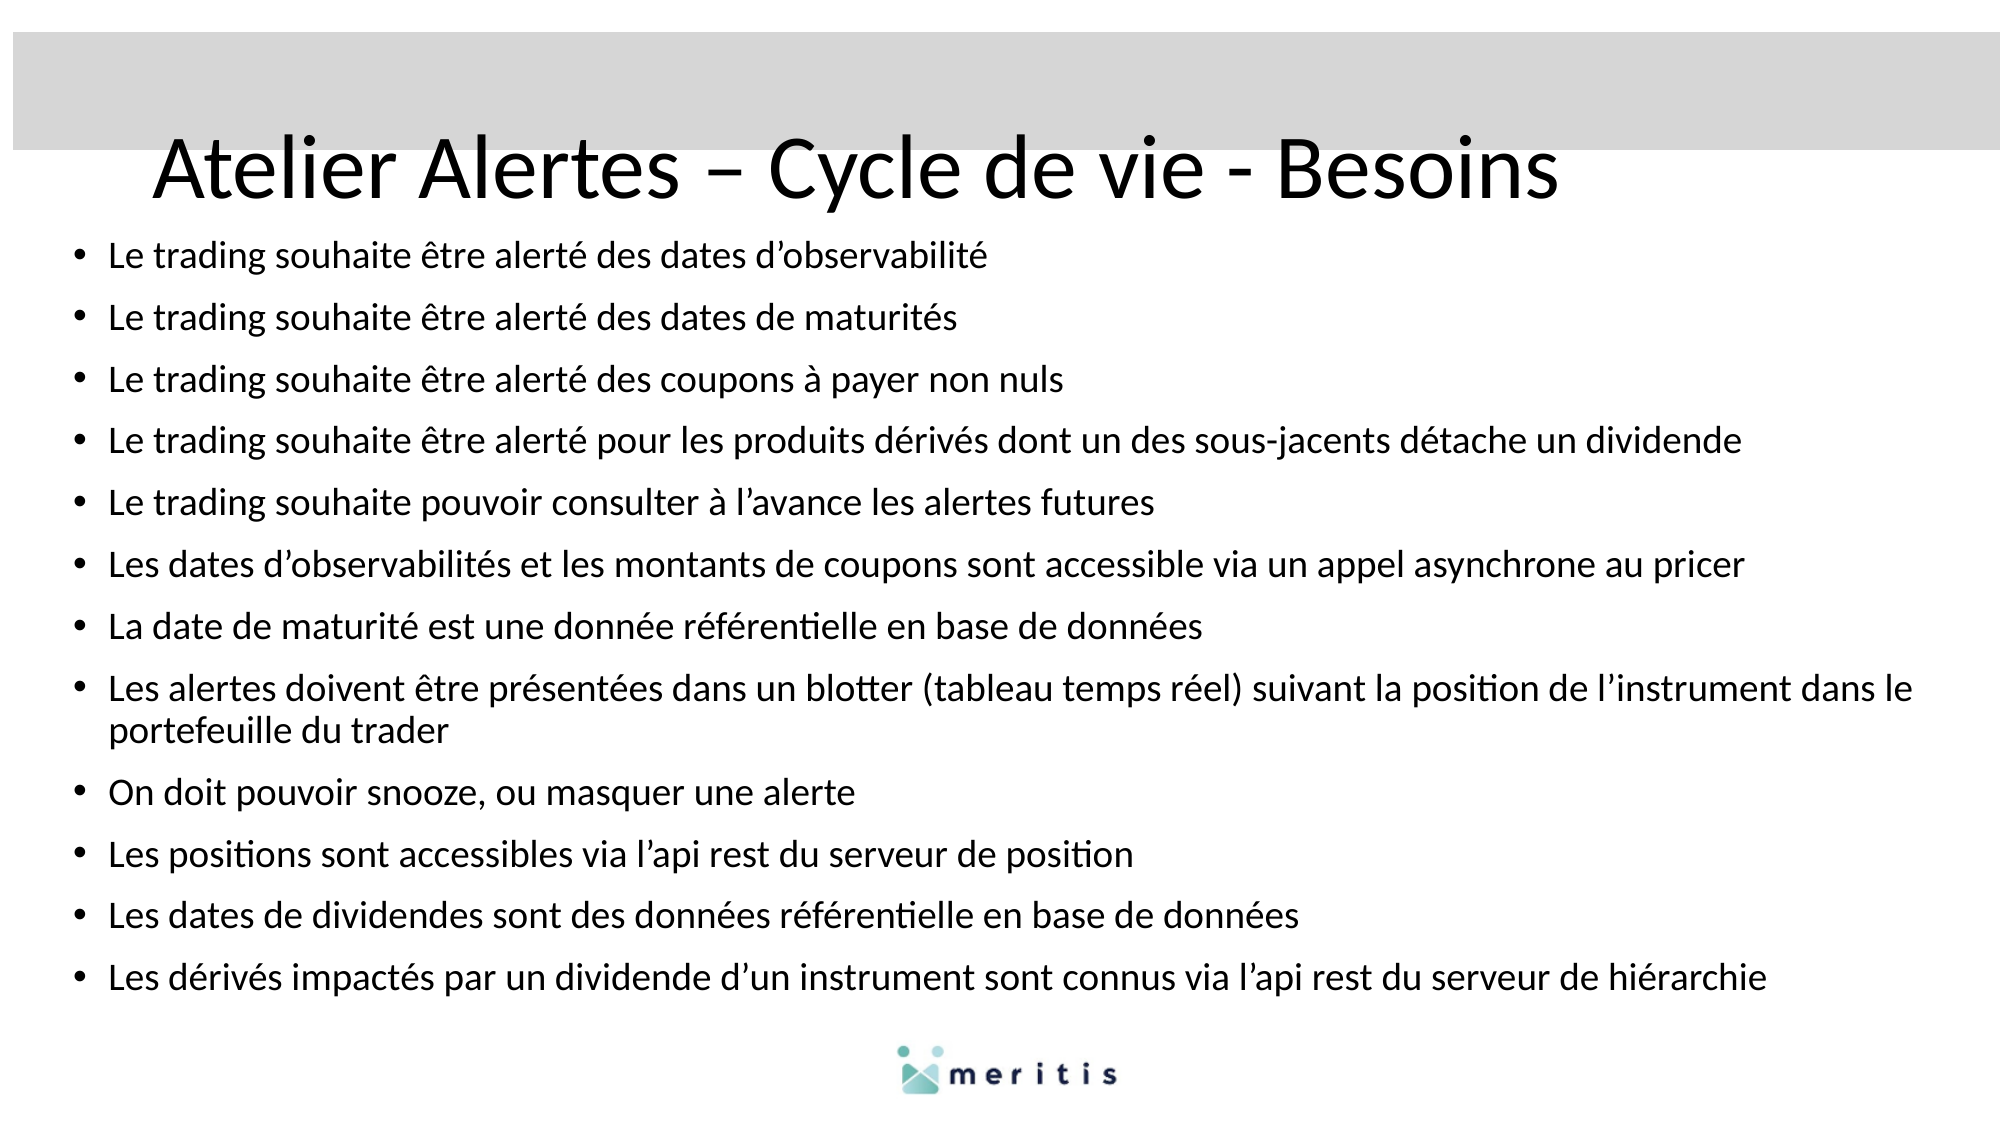

# Atelier Alertes – Cycle de vie - Besoins
Le trading souhaite être alerté des dates d’observabilité
Le trading souhaite être alerté des dates de maturités
Le trading souhaite être alerté des coupons à payer non nuls
Le trading souhaite être alerté pour les produits dérivés dont un des sous-jacents détache un dividende
Le trading souhaite pouvoir consulter à l’avance les alertes futures
Les dates d’observabilités et les montants de coupons sont accessible via un appel asynchrone au pricer
La date de maturité est une donnée référentielle en base de données
Les alertes doivent être présentées dans un blotter (tableau temps réel) suivant la position de l’instrument dans le portefeuille du trader
On doit pouvoir snooze, ou masquer une alerte
Les positions sont accessibles via l’api rest du serveur de position
Les dates de dividendes sont des données référentielle en base de données
Les dérivés impactés par un dividende d’un instrument sont connus via l’api rest du serveur de hiérarchie